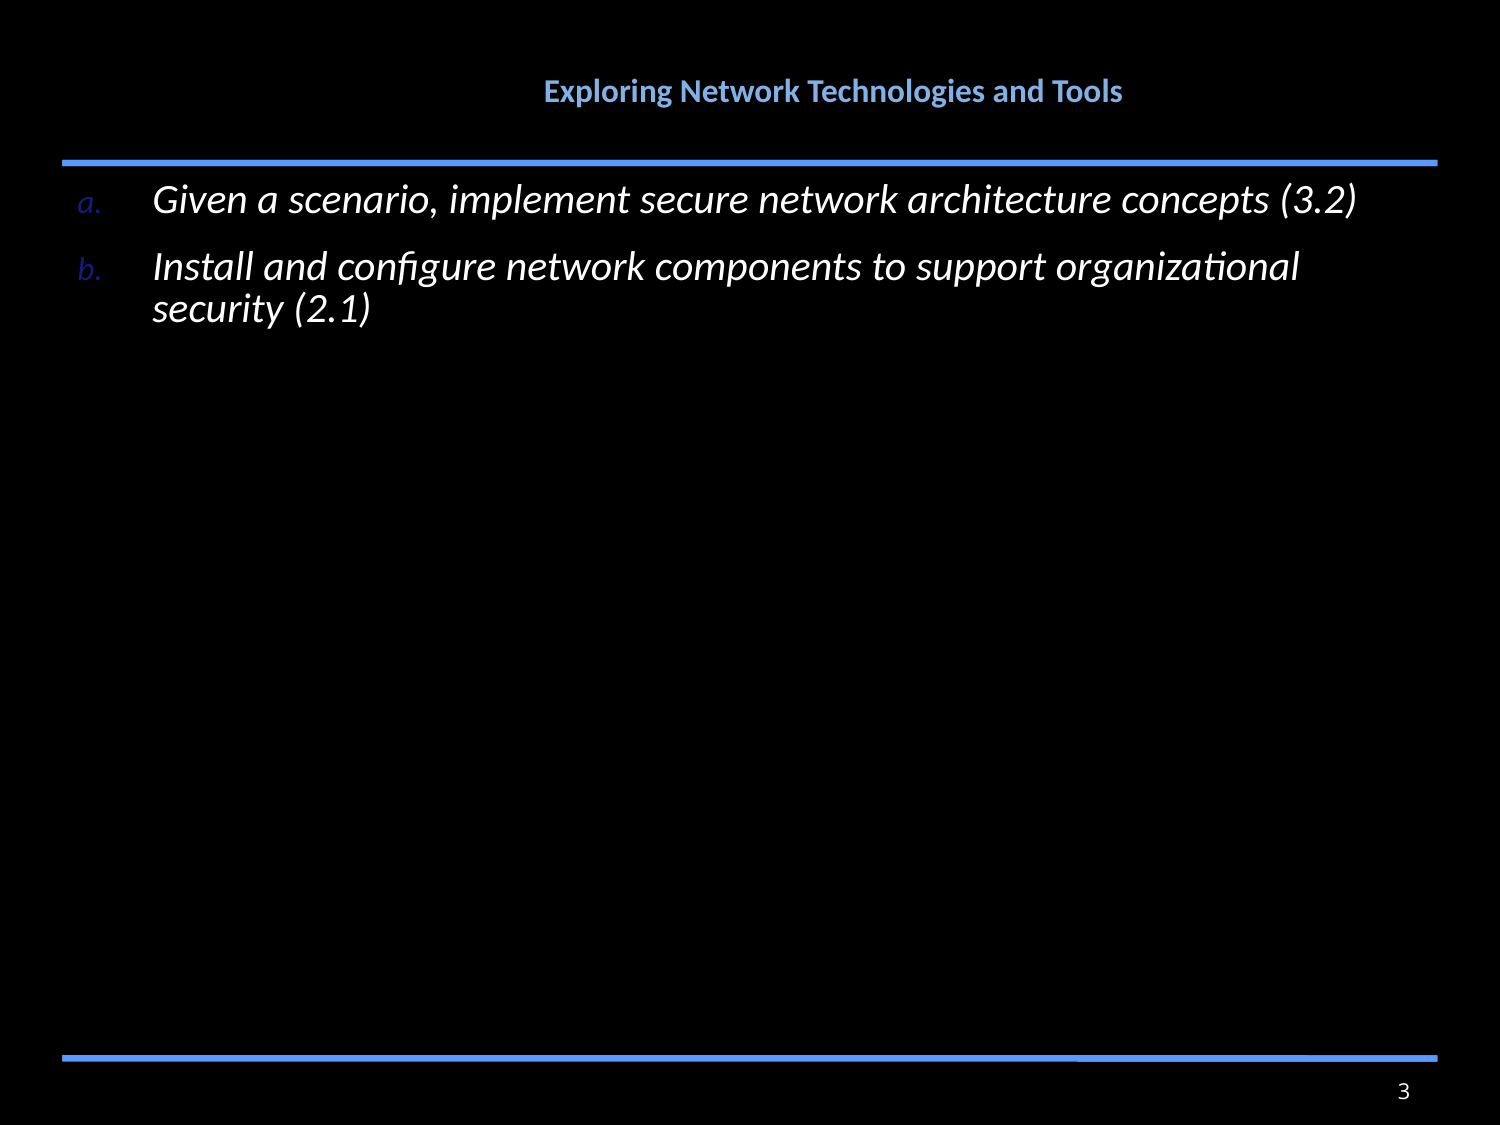

# Exploring Network Technologies and Tools
Given a scenario, implement secure network architecture concepts (3.2)
Install and configure network components to support organizational security (2.1)
3